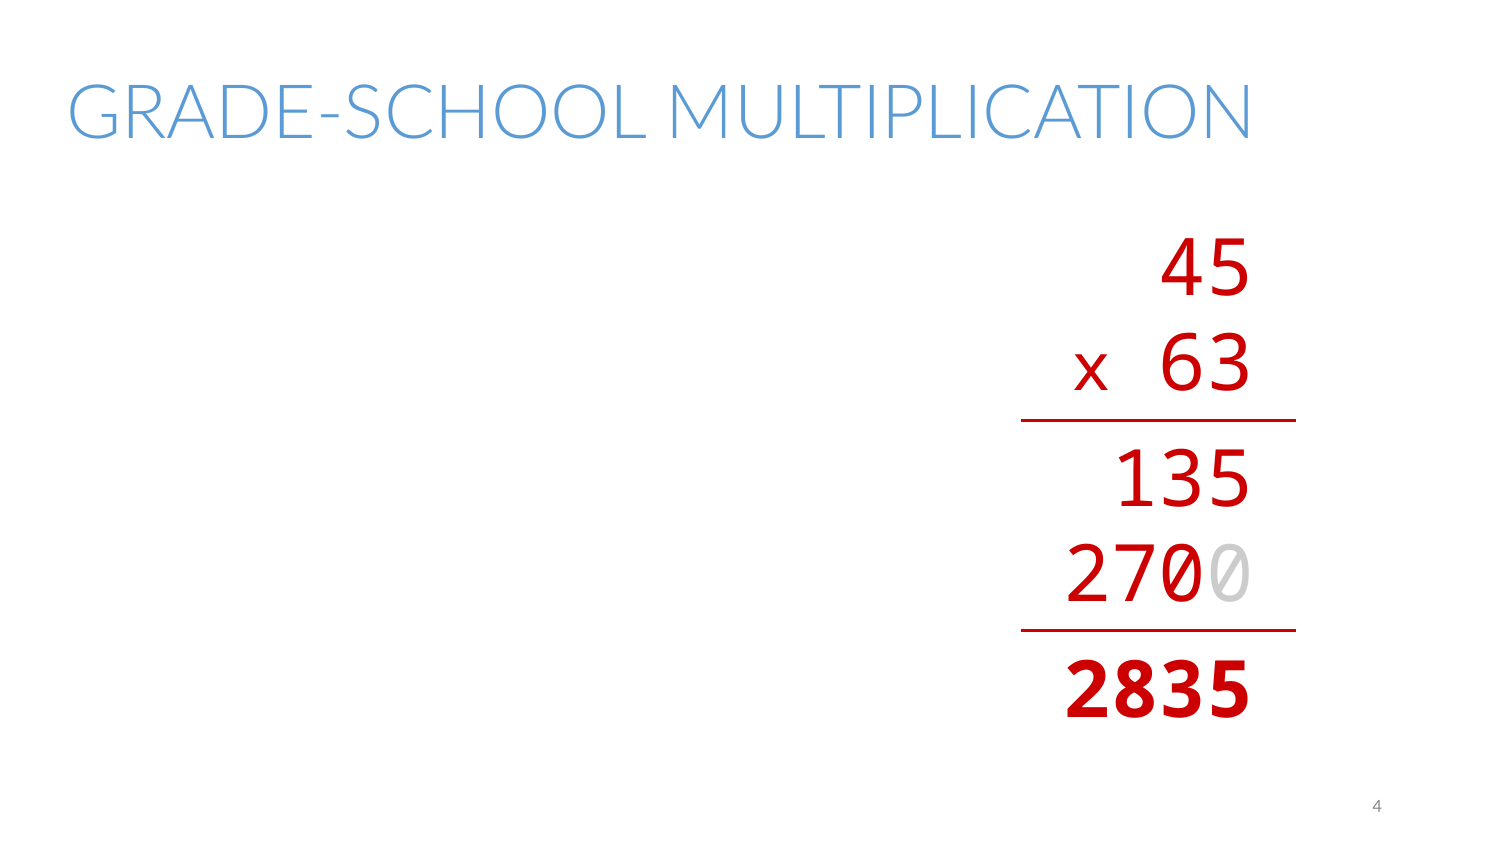

# GRADE-SCHOOL MULTIPLICATION
45
x 63
135
2700
2835
4